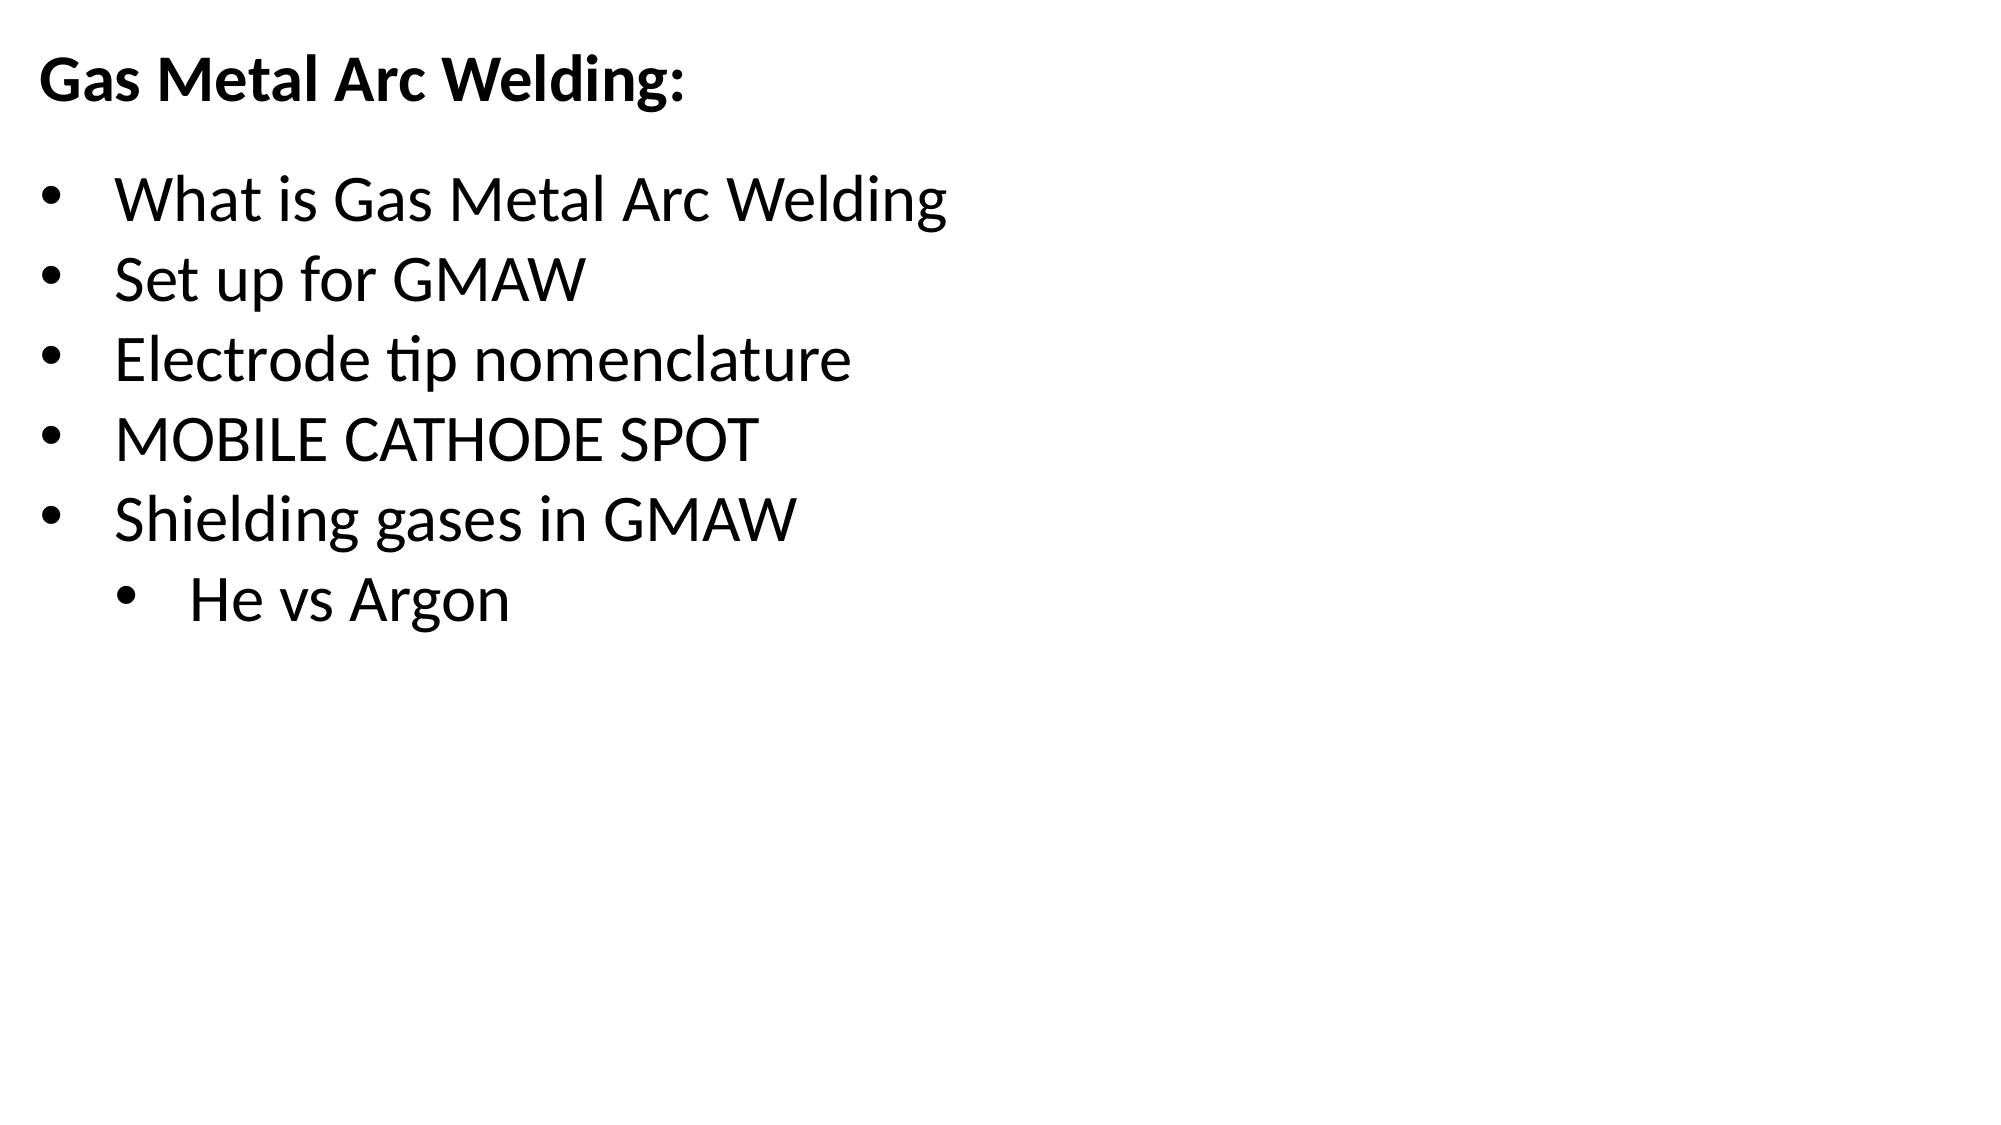

Gas Metal Arc Welding:

What is Gas Metal Arc Welding
Set up for GMAW
Electrode tip nomenclature
MOBILE CATHODE SPOT
Shielding gases in GMAW
He vs Argon